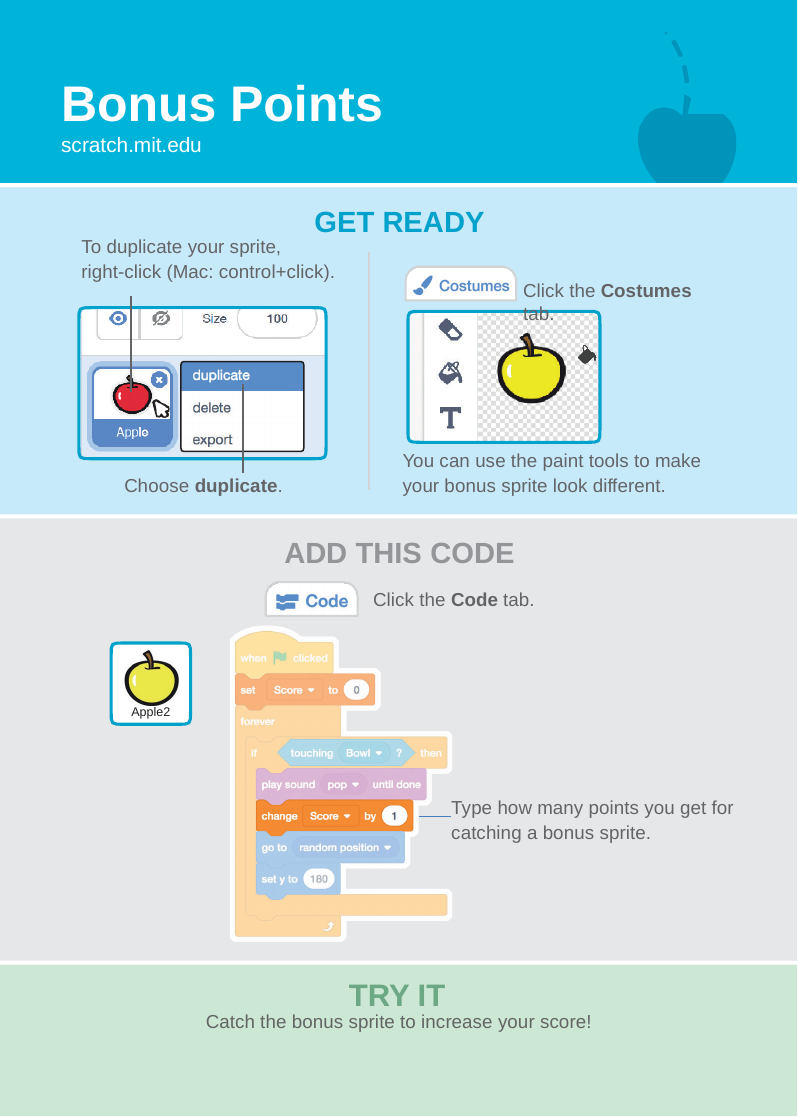

# Bonus Points
scratch.mit.edu

GET READY
To duplicate your sprite,
right-click (Mac: control+click).

Click the Costumes tab.

You can use the paint tools to make your bonus sprite look different.
Choose duplicate.

ADD THIS CODE

Click the Code tab.

Apple2
Type how many points you get for catching a bonus sprite.

TRY IT
Catch the bonus sprite to increase your score!